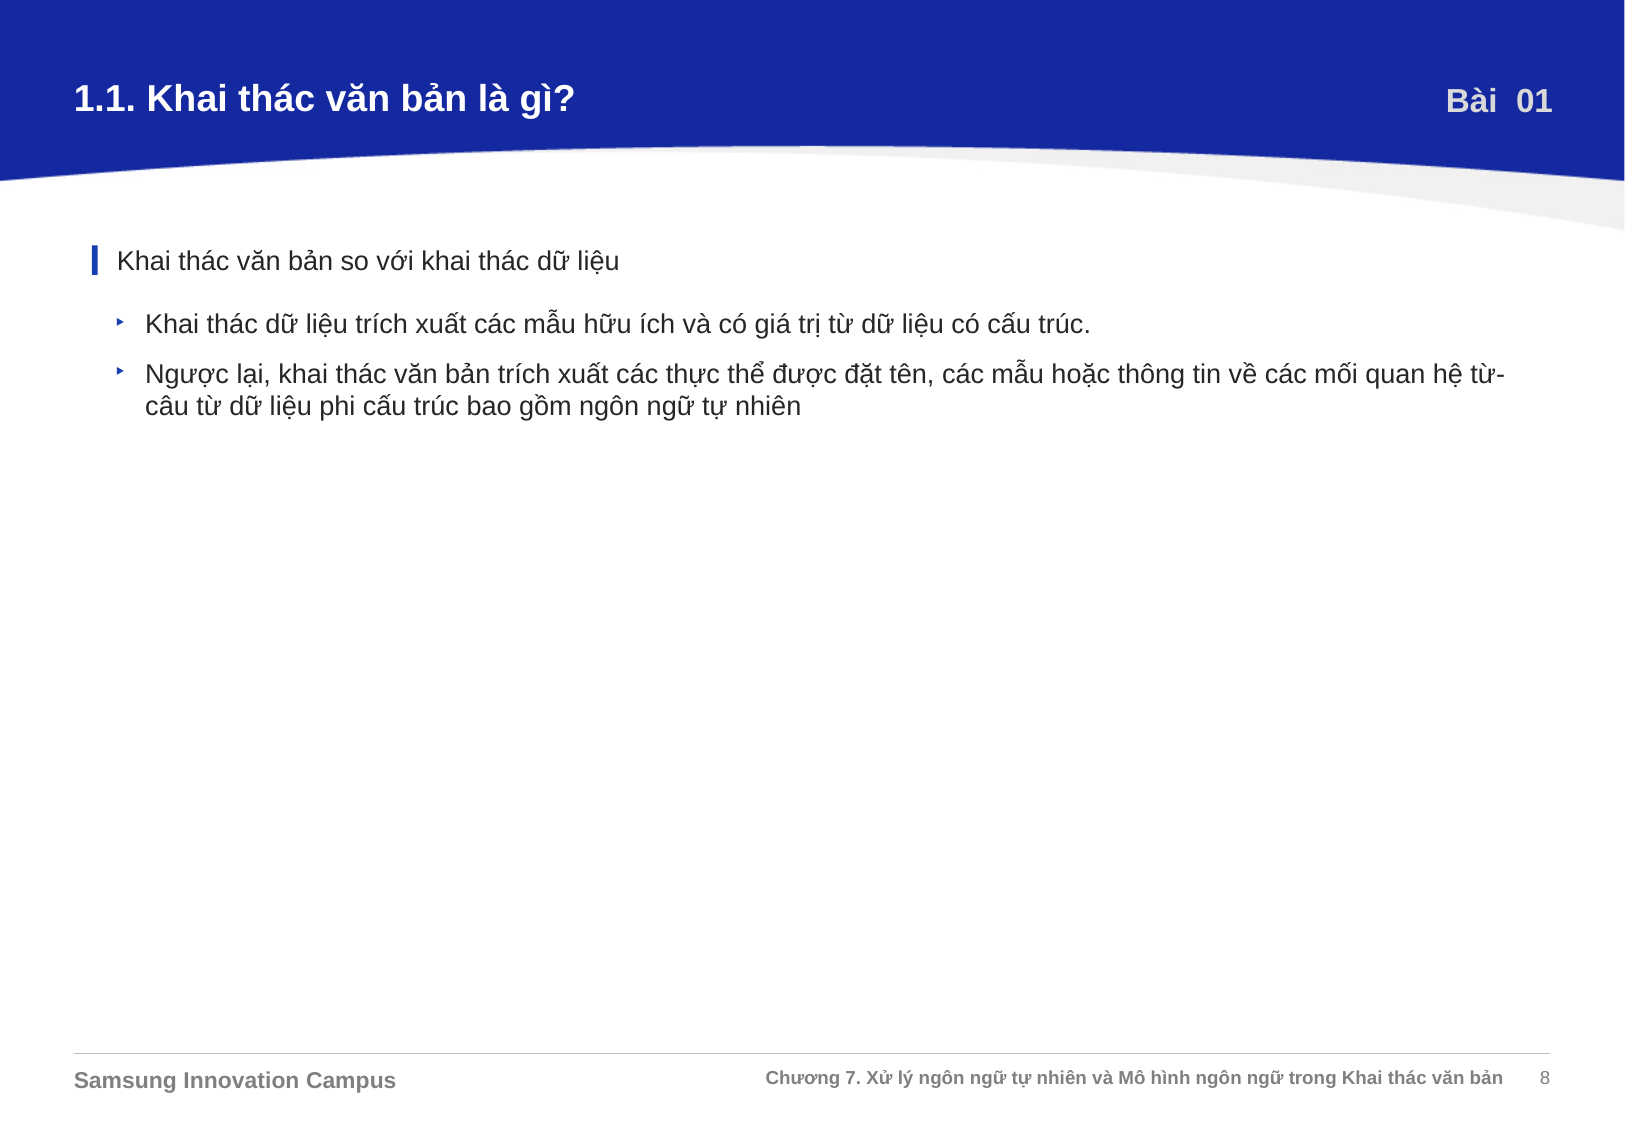

1.1. Khai thác văn bản là gì?
Bài  01
Khai thác văn bản so với khai thác dữ liệu

Khai thác dữ liệu trích xuất các mẫu hữu ích và có giá trị từ dữ liệu có cấu trúc.
Ngược lại, khai thác văn bản trích xuất các thực thể được đặt tên, các mẫu hoặc thông tin về các mối quan hệ từ-câu từ dữ liệu phi cấu trúc bao gồm ngôn ngữ tự nhiên